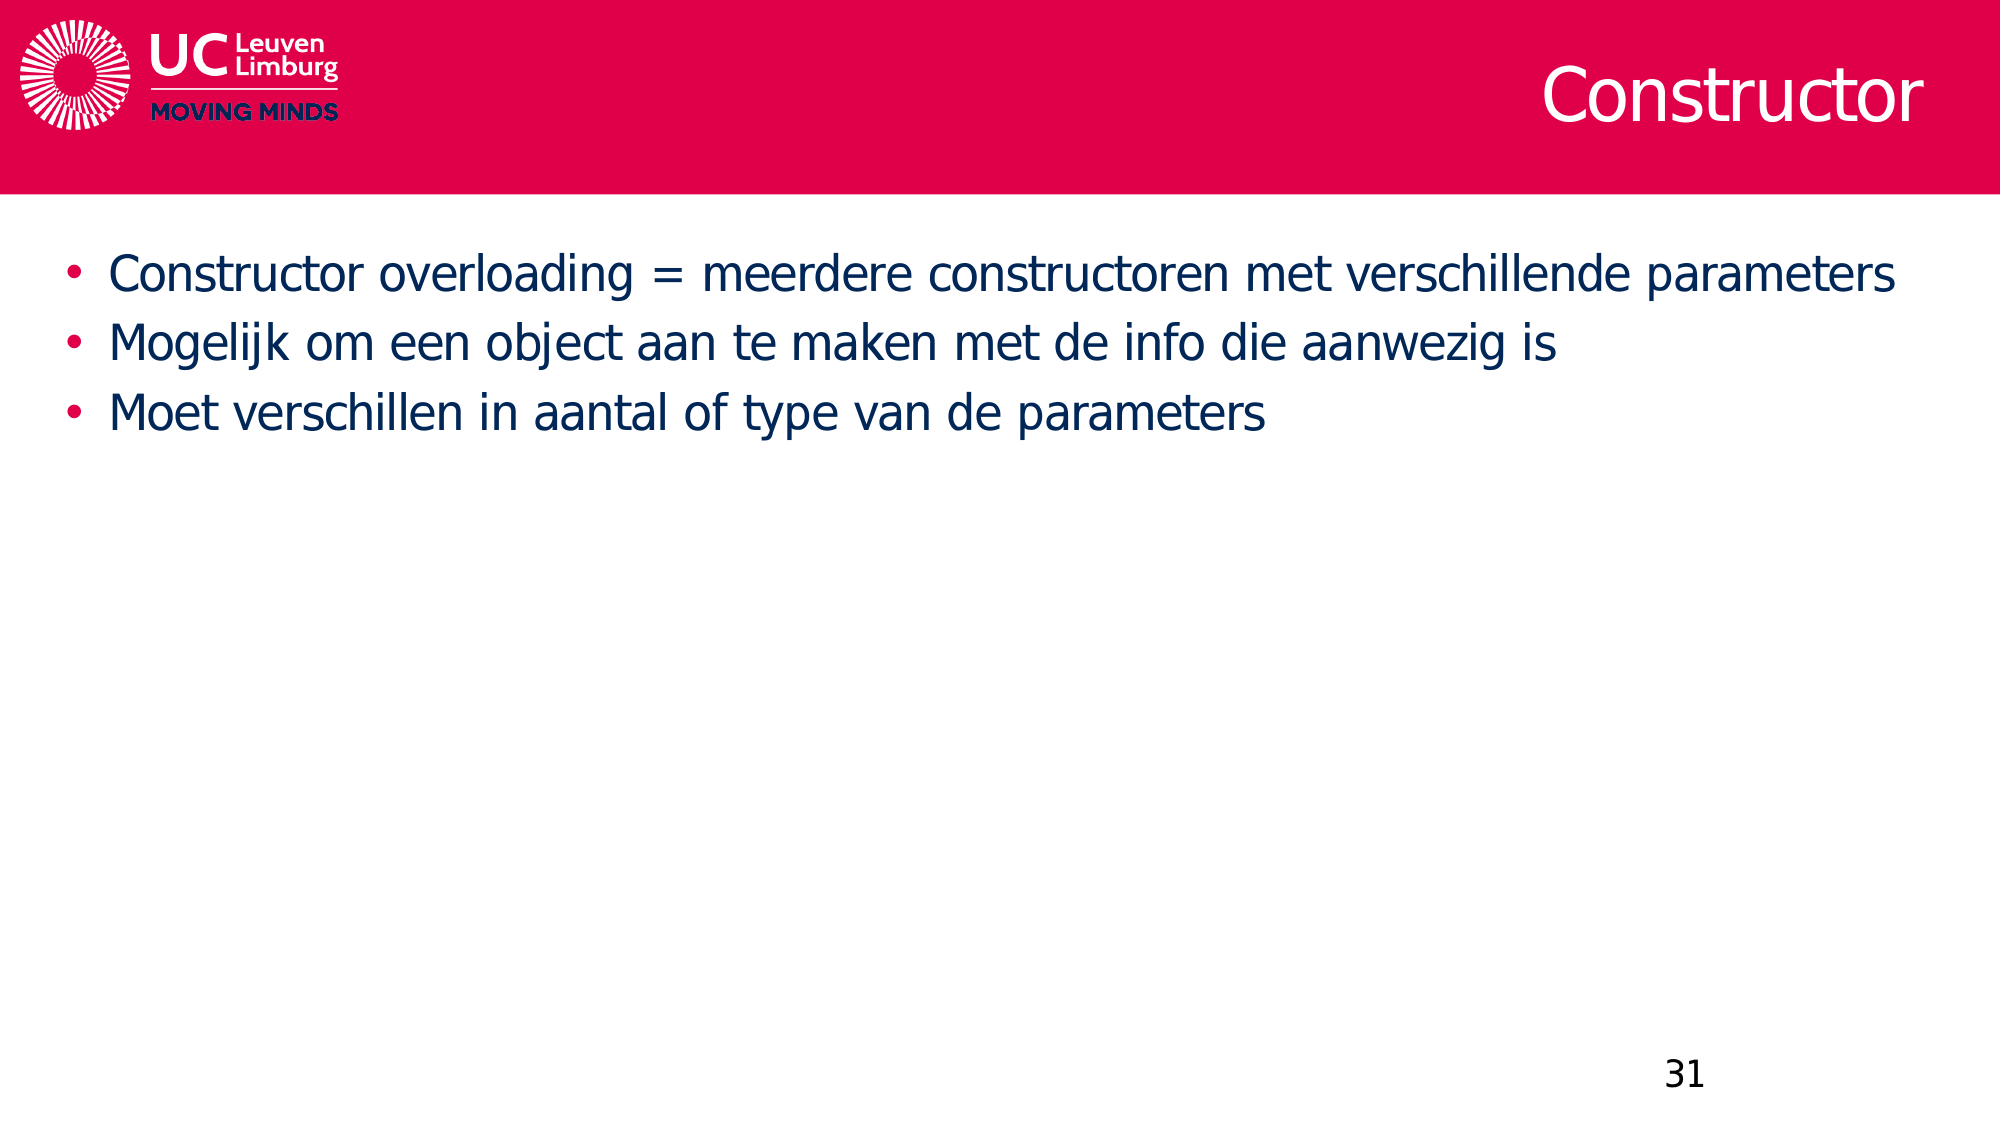

# Constructor
Constructor overloading = meerdere constructoren met verschillende parameters
Mogelijk om een object aan te maken met de info die aanwezig is
Moet verschillen in aantal of type van de parameters

31